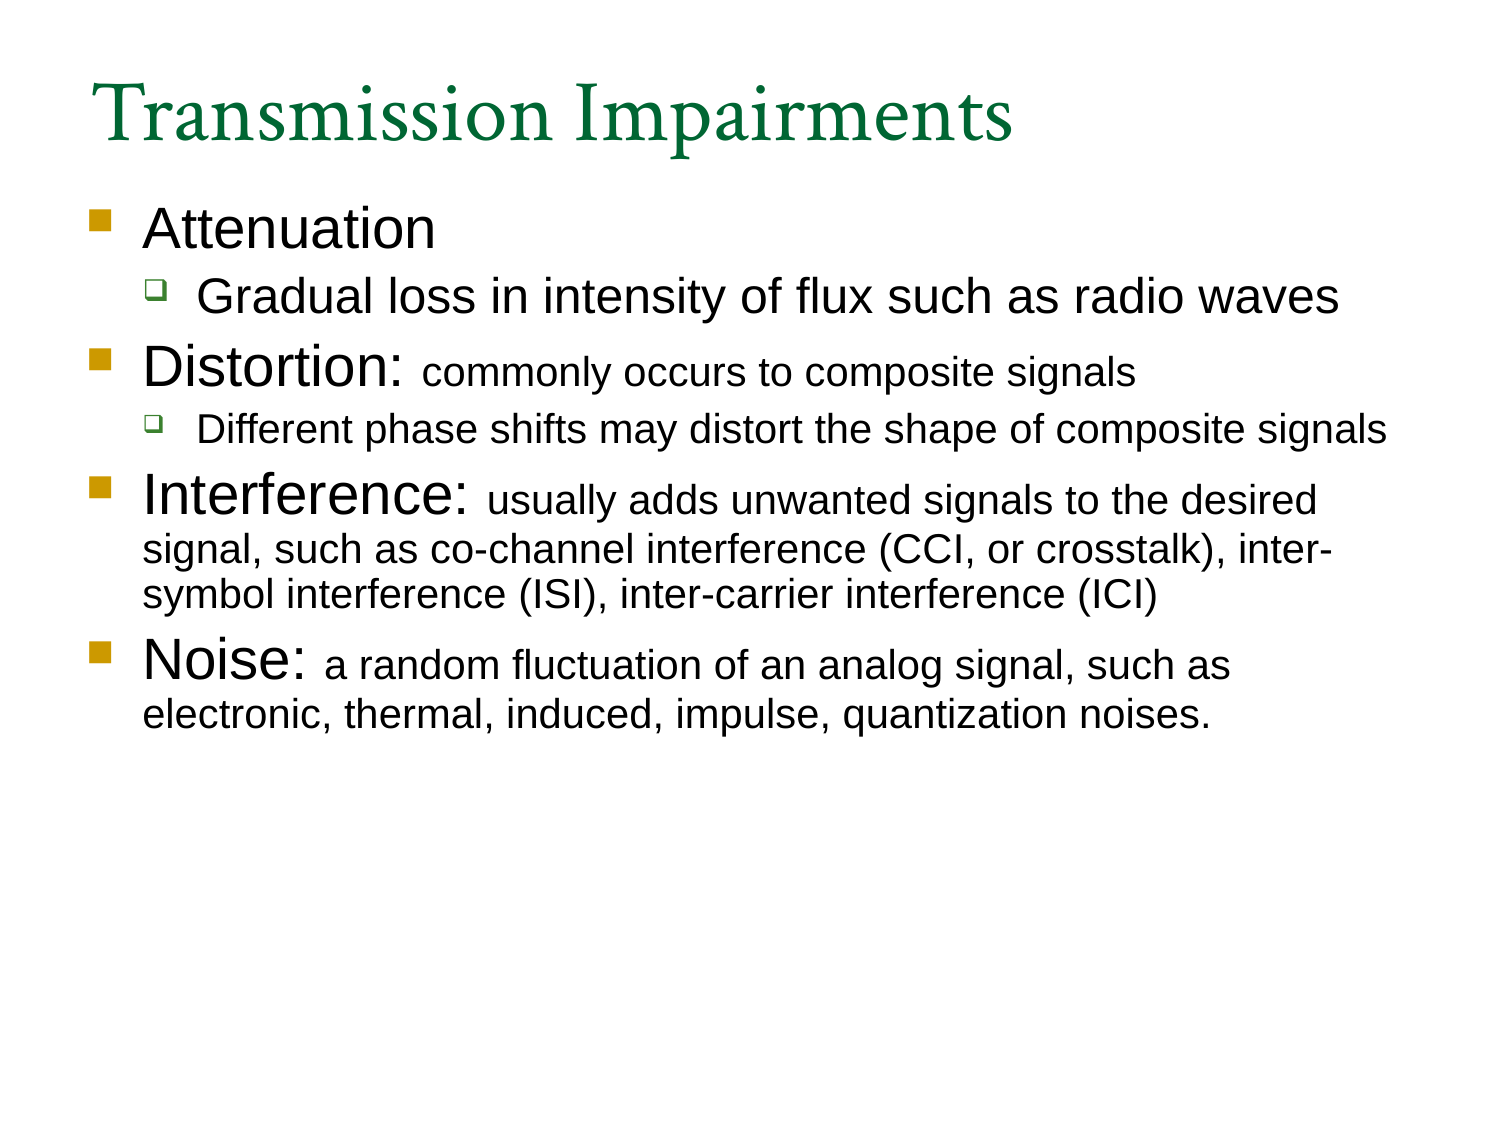

# Transmission Impairments
Attenuation
Gradual loss in intensity of flux such as radio waves
Distortion: commonly occurs to composite signals
Different phase shifts may distort the shape of composite signals
Interference: usually adds unwanted signals to the desired signal, such as co-channel interference (CCI, or crosstalk), inter-symbol interference (ISI), inter-carrier interference (ICI)
Noise: a random fluctuation of an analog signal, such as electronic, thermal, induced, impulse, quantization noises.